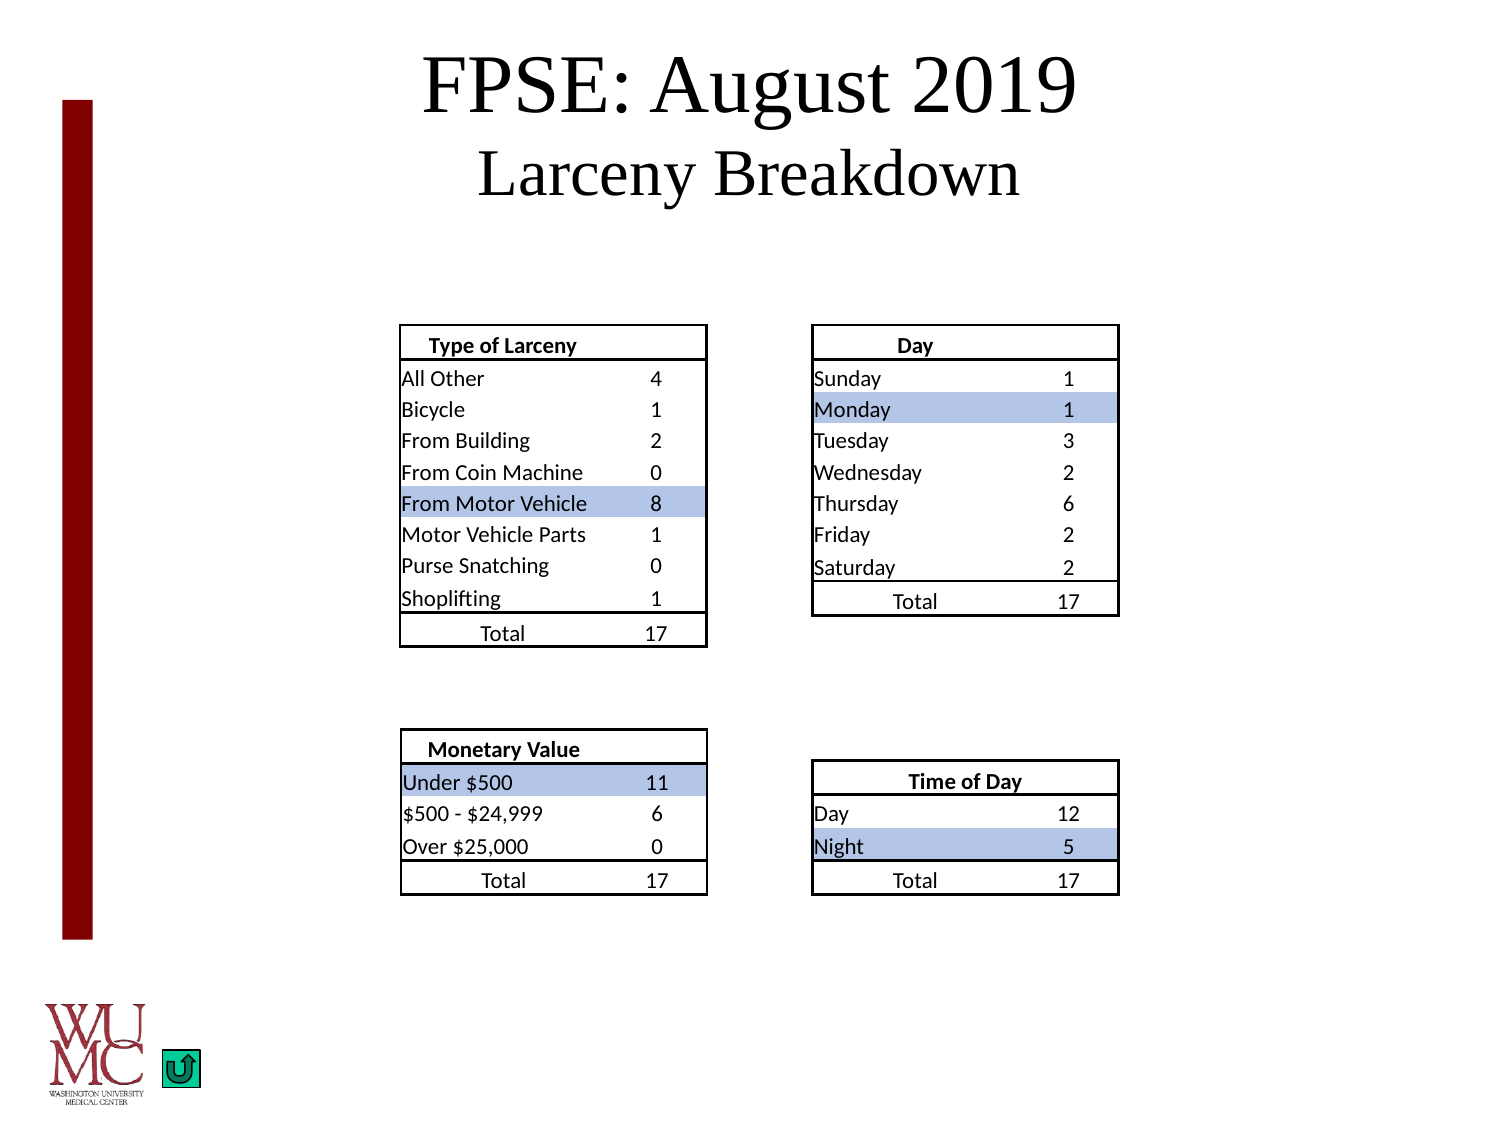

# FPSE: August 2019 Larceny Breakdown
| Type of Larceny |  |
| --- | --- |
| All Other | 4 |
| Bicycle | 1 |
| From Building | 2 |
| From Coin Machine | 0 |
| From Motor Vehicle | 8 |
| Motor Vehicle Parts | 1 |
| Purse Snatching | 0 |
| Shoplifting | 1 |
| Total | 17 |
| Day |  |
| --- | --- |
| Sunday | 1 |
| Monday | 1 |
| Tuesday | 3 |
| Wednesday | 2 |
| Thursday | 6 |
| Friday | 2 |
| Saturday | 2 |
| Total | 17 |
| Monetary Value |  |
| --- | --- |
| Under $500 | 11 |
| $500 - $24,999 | 6 |
| Over $25,000 | 0 |
| Total | 17 |
| Time of Day |  |
| --- | --- |
| Day | 12 |
| Night | 5 |
| Total | 17 |